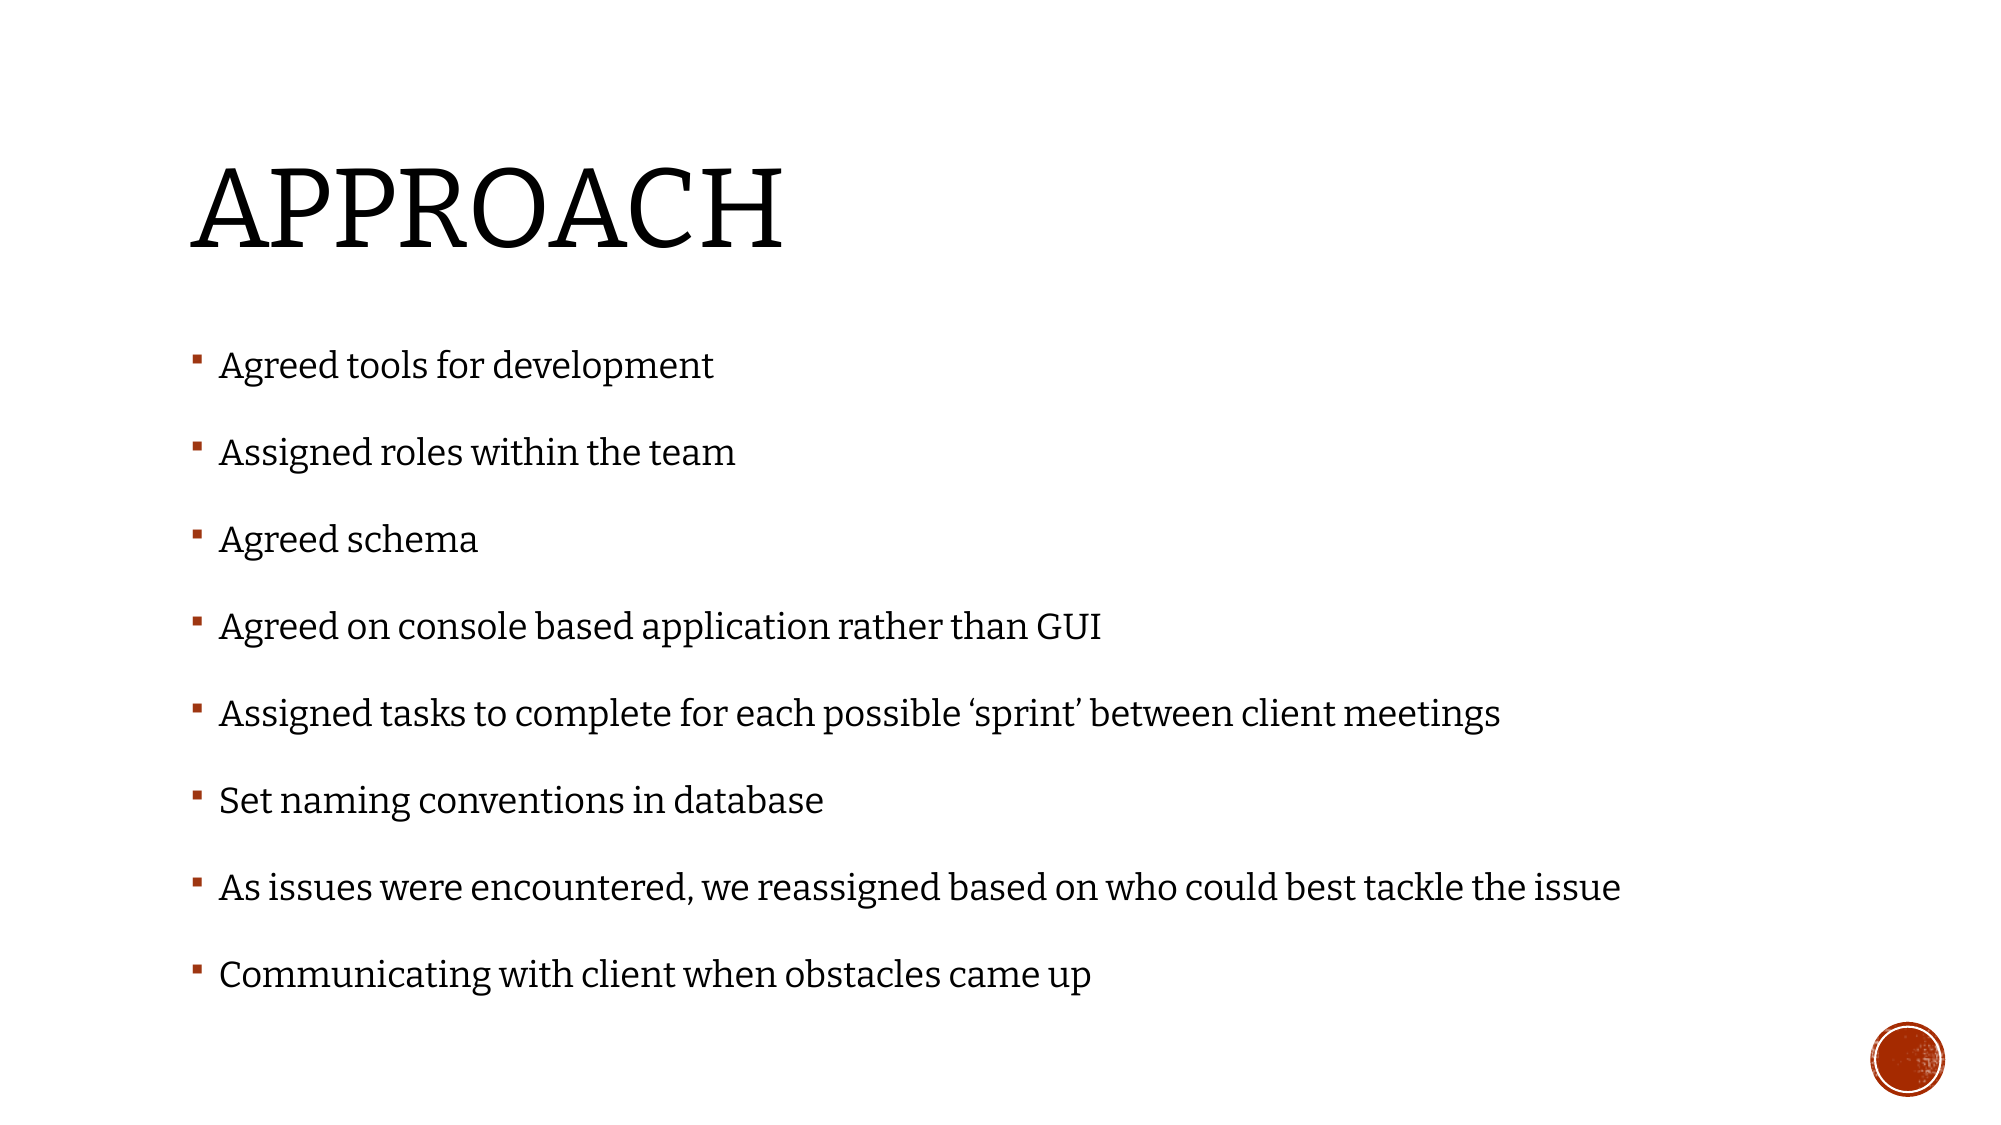

# approach
Agreed tools for development
Assigned roles within the team
Agreed schema
Agreed on console based application rather than GUI
Assigned tasks to complete for each possible ‘sprint’ between client meetings
Set naming conventions in database
As issues were encountered, we reassigned based on who could best tackle the issue
Communicating with client when obstacles came up